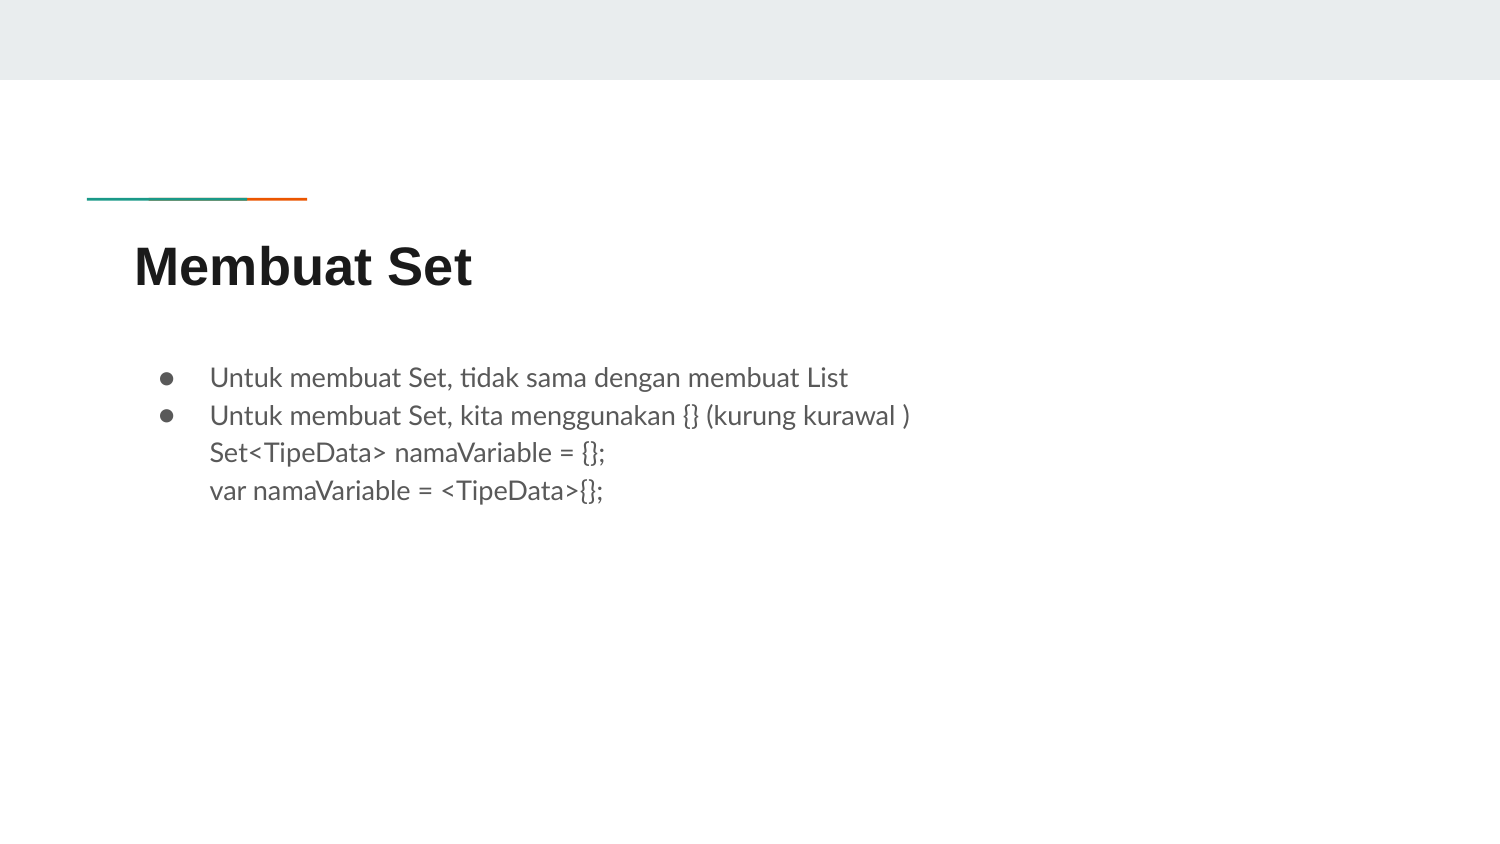

# Membuat Set
Untuk membuat Set, tidak sama dengan membuat List
Untuk membuat Set, kita menggunakan {} (kurung kurawal )
Set<TipeData> namaVariable = {};
var namaVariable = <TipeData>{};